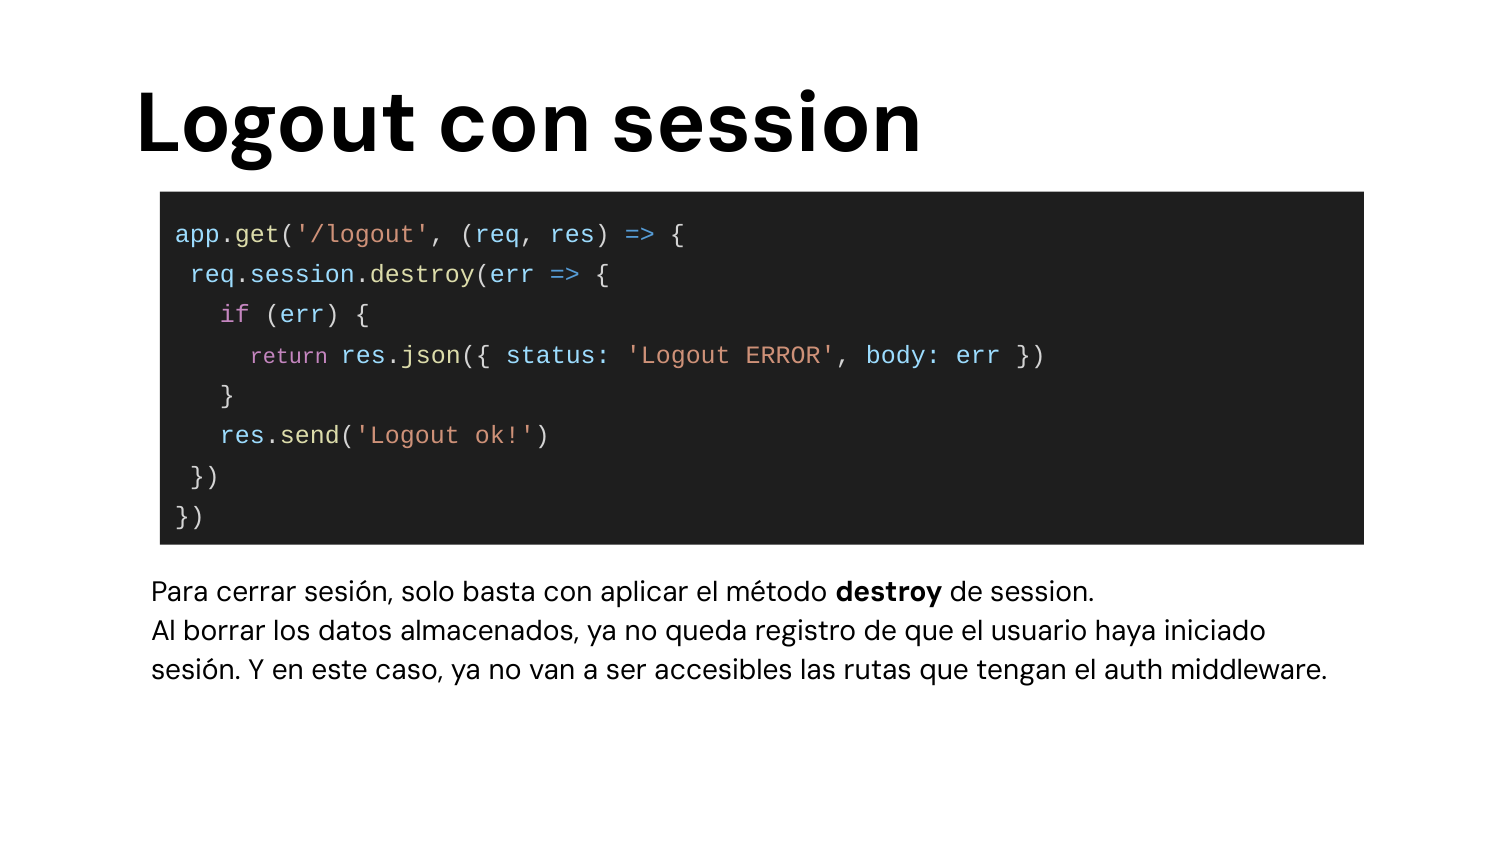

Logout con session
app.get('/logout', (req, res) => {
 req.session.destroy(err => {
   if (err) {
     return res.json({ status: 'Logout ERROR', body: err })
   }
   res.send('Logout ok!')
 })
})
Para cerrar sesión, solo basta con aplicar el método destroy de session.
Al borrar los datos almacenados, ya no queda registro de que el usuario haya iniciado sesión. Y en este caso, ya no van a ser accesibles las rutas que tengan el auth middleware.